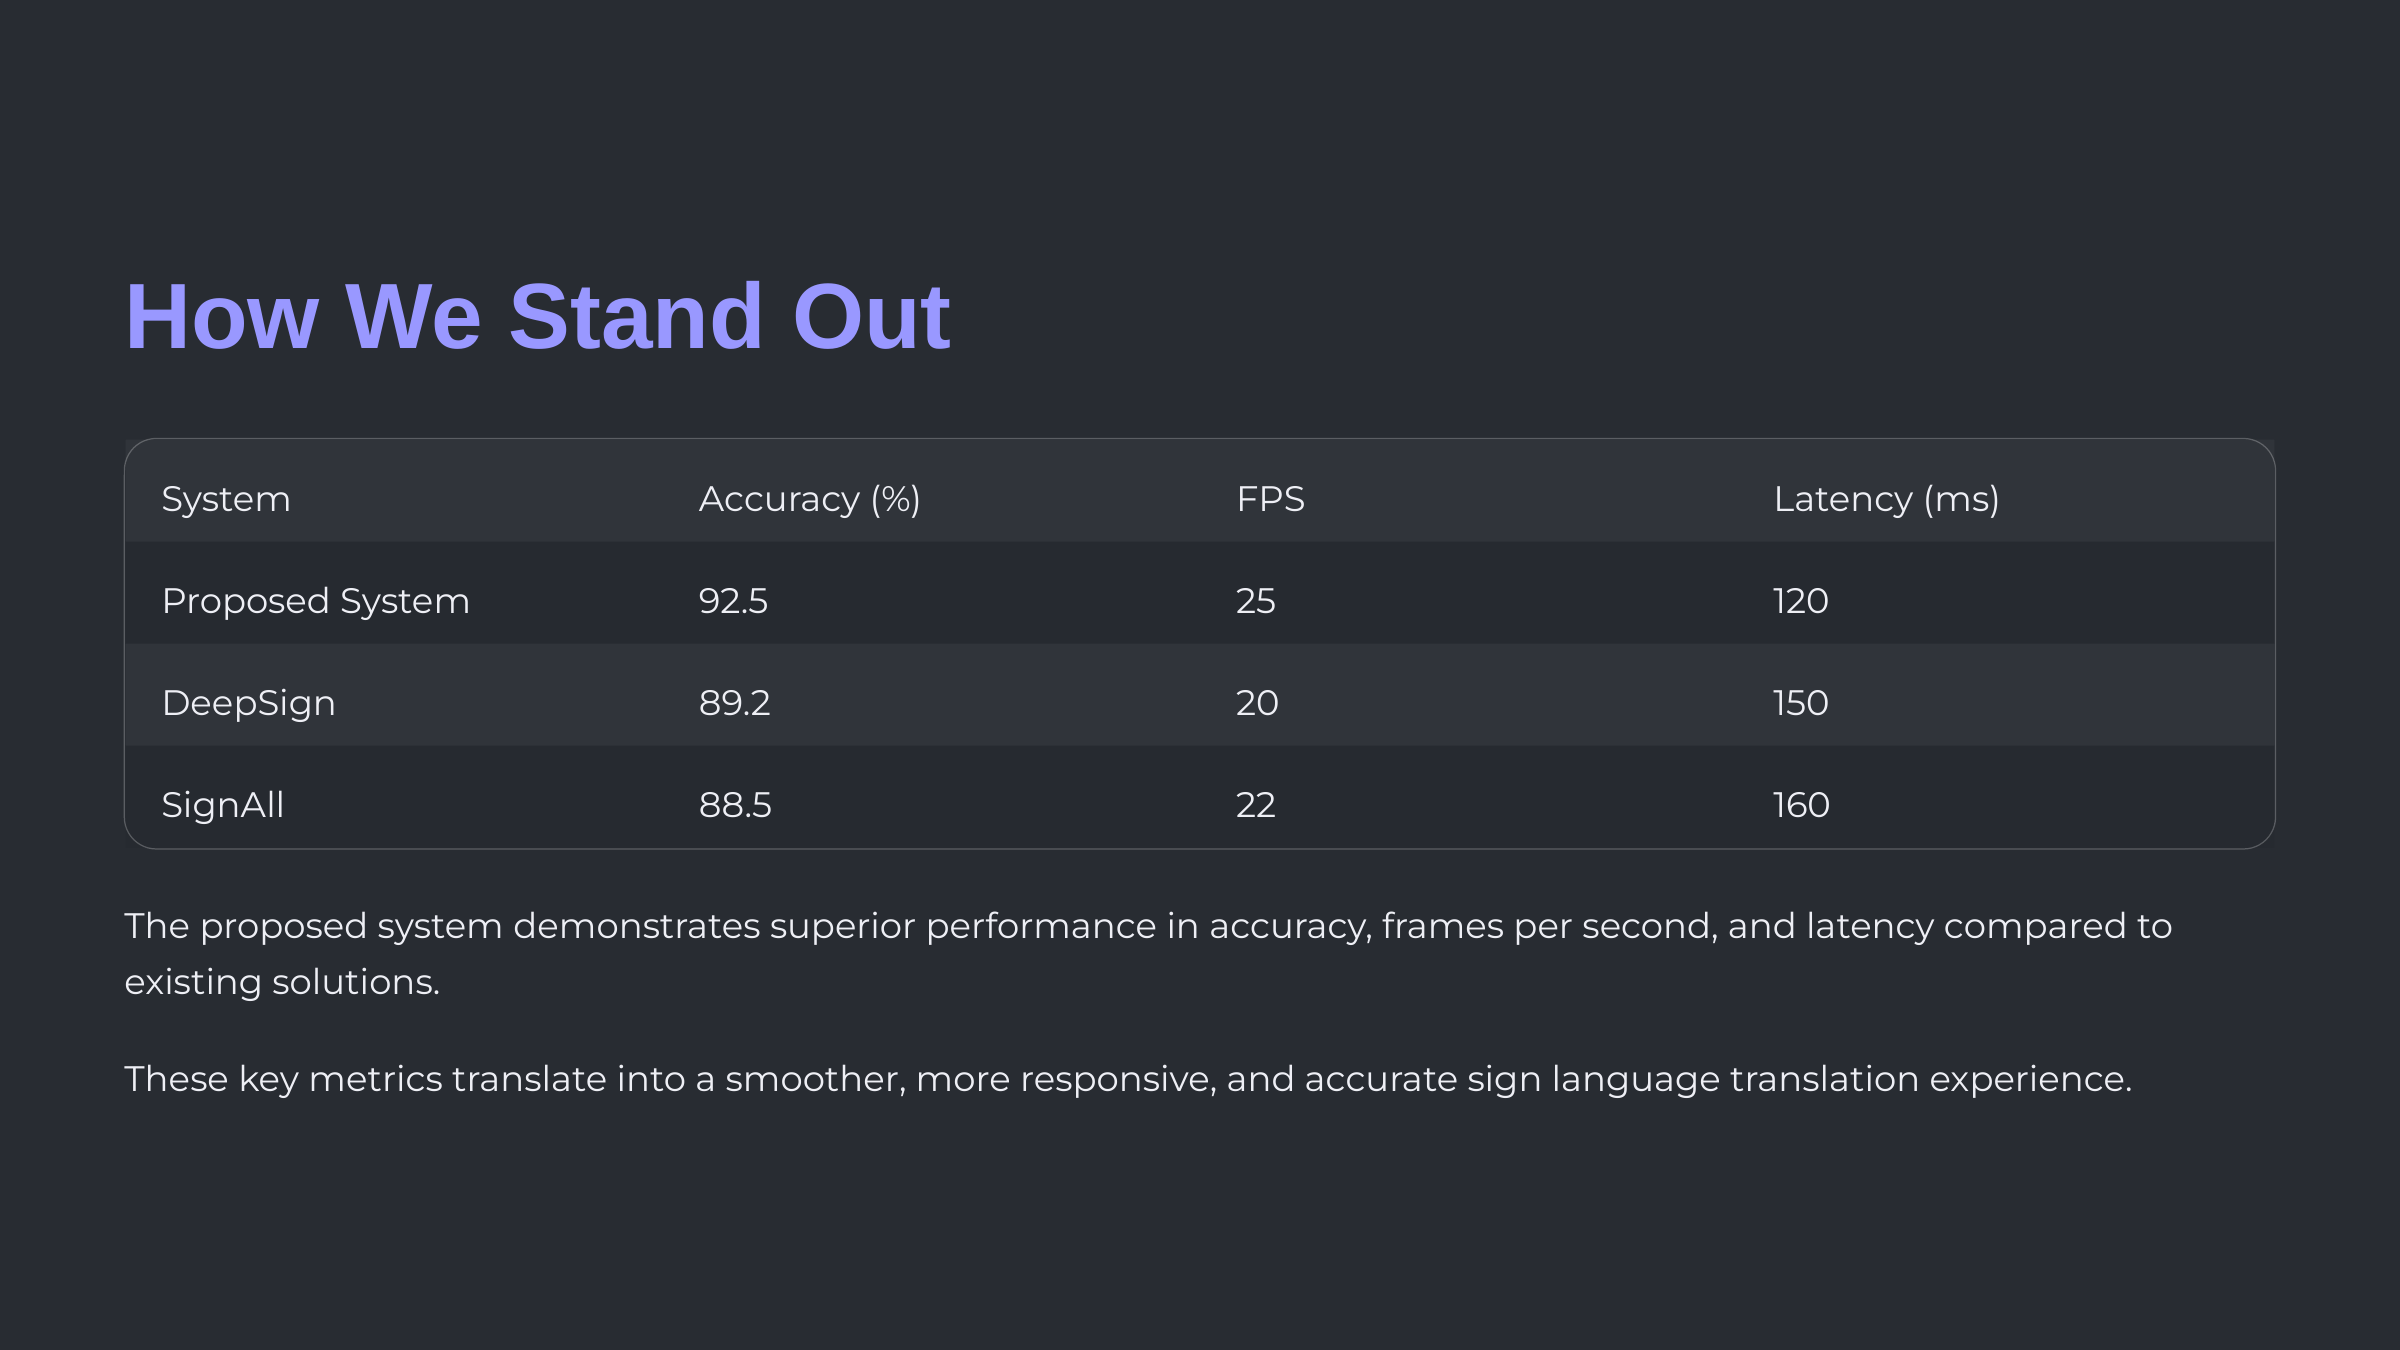

How We Stand Out

System
Accuracy (%)
FPS
Latency (ms)

Proposed System
92.5
25
120

DeepSign
89.2
20
150

SignAll
88.5
22
160
The proposed system demonstrates superior performance in accuracy, frames per second, and latency compared to existing solutions.
These key metrics translate into a smoother, more responsive, and accurate sign language translation experience.